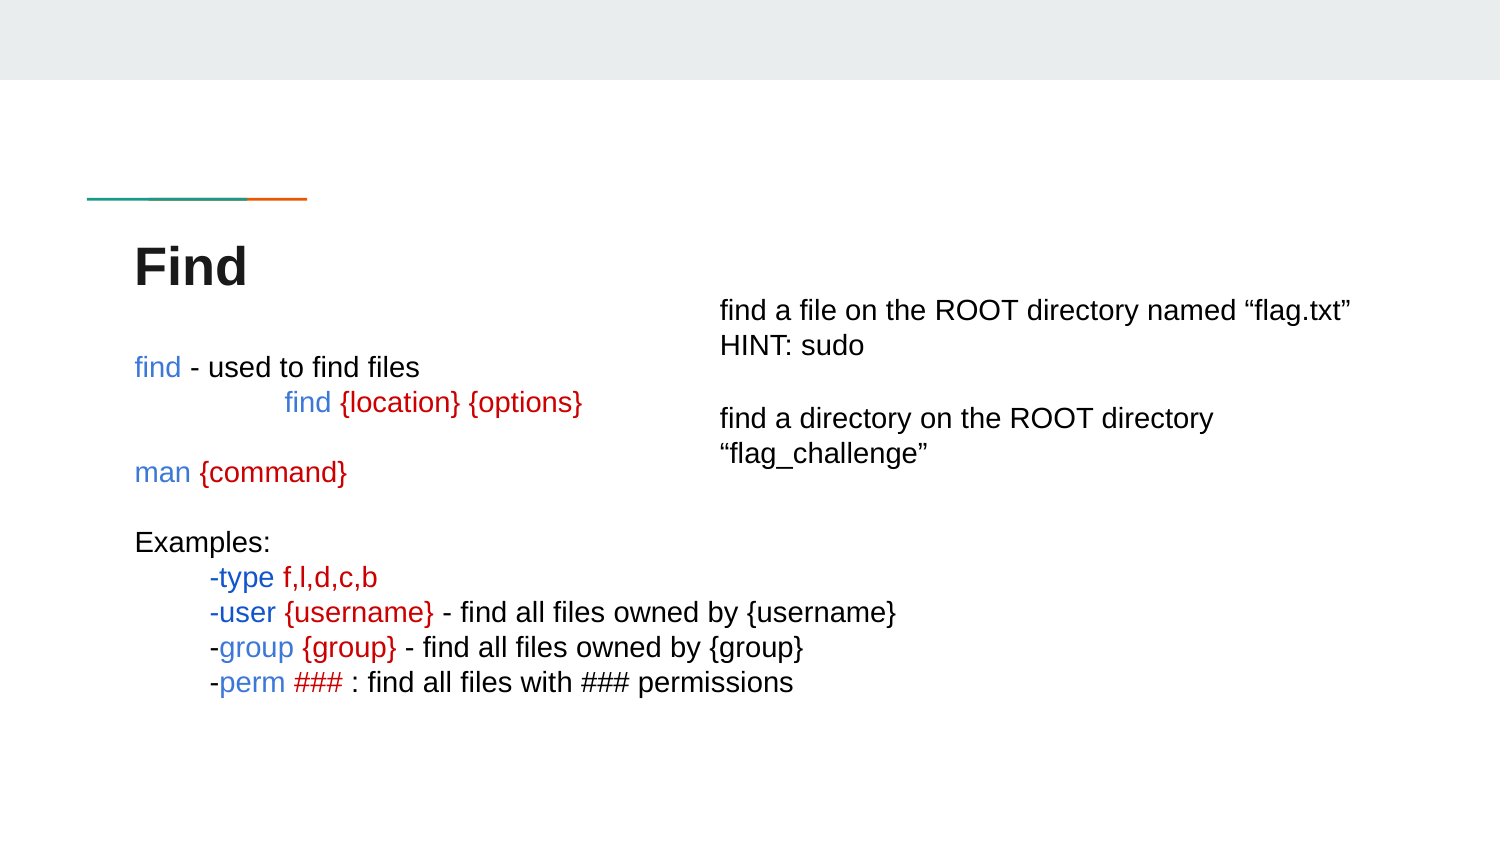

# Find

find a file on the ROOT directory named “flag.txt”
HINT: sudo
find - used to find files
	find {location} {options}

man {command}

Examples:
-type f,l,d,c,b
-user {username} - find all files owned by {username}
-group {group} - find all files owned by {group}
-perm ### : find all files with ### permissions

find a directory on the ROOT directory “flag_challenge”